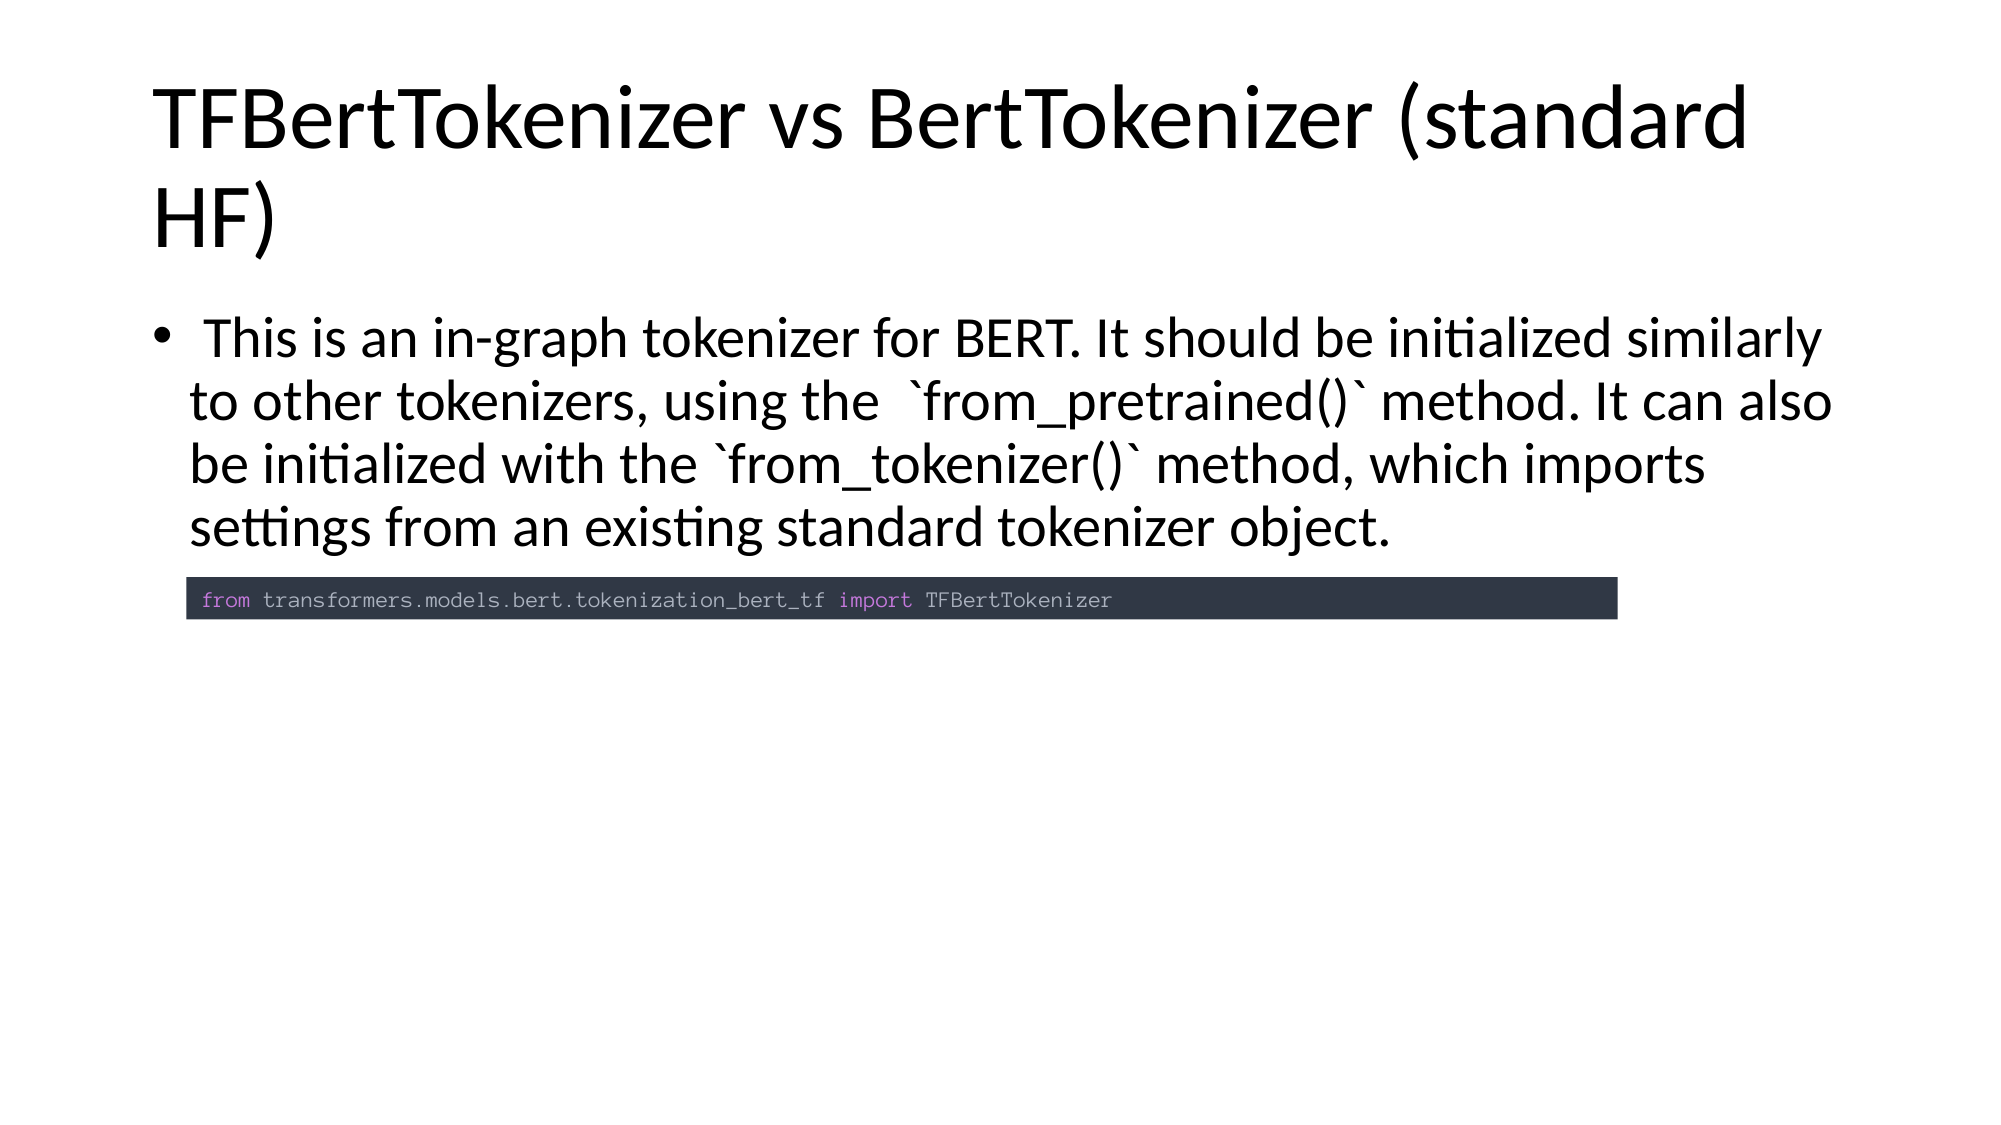

# TFBertTokenizer vs BertTokenizer (standard HF)
 This is an in-graph tokenizer for BERT. It should be initialized similarly to other tokenizers, using the  `from_pretrained()` method. It can also be initialized with the `from_tokenizer()` method, which imports settings from an existing standard tokenizer object.

from transformers.models.bert.tokenization_bert_tf import TFBertTokenizer